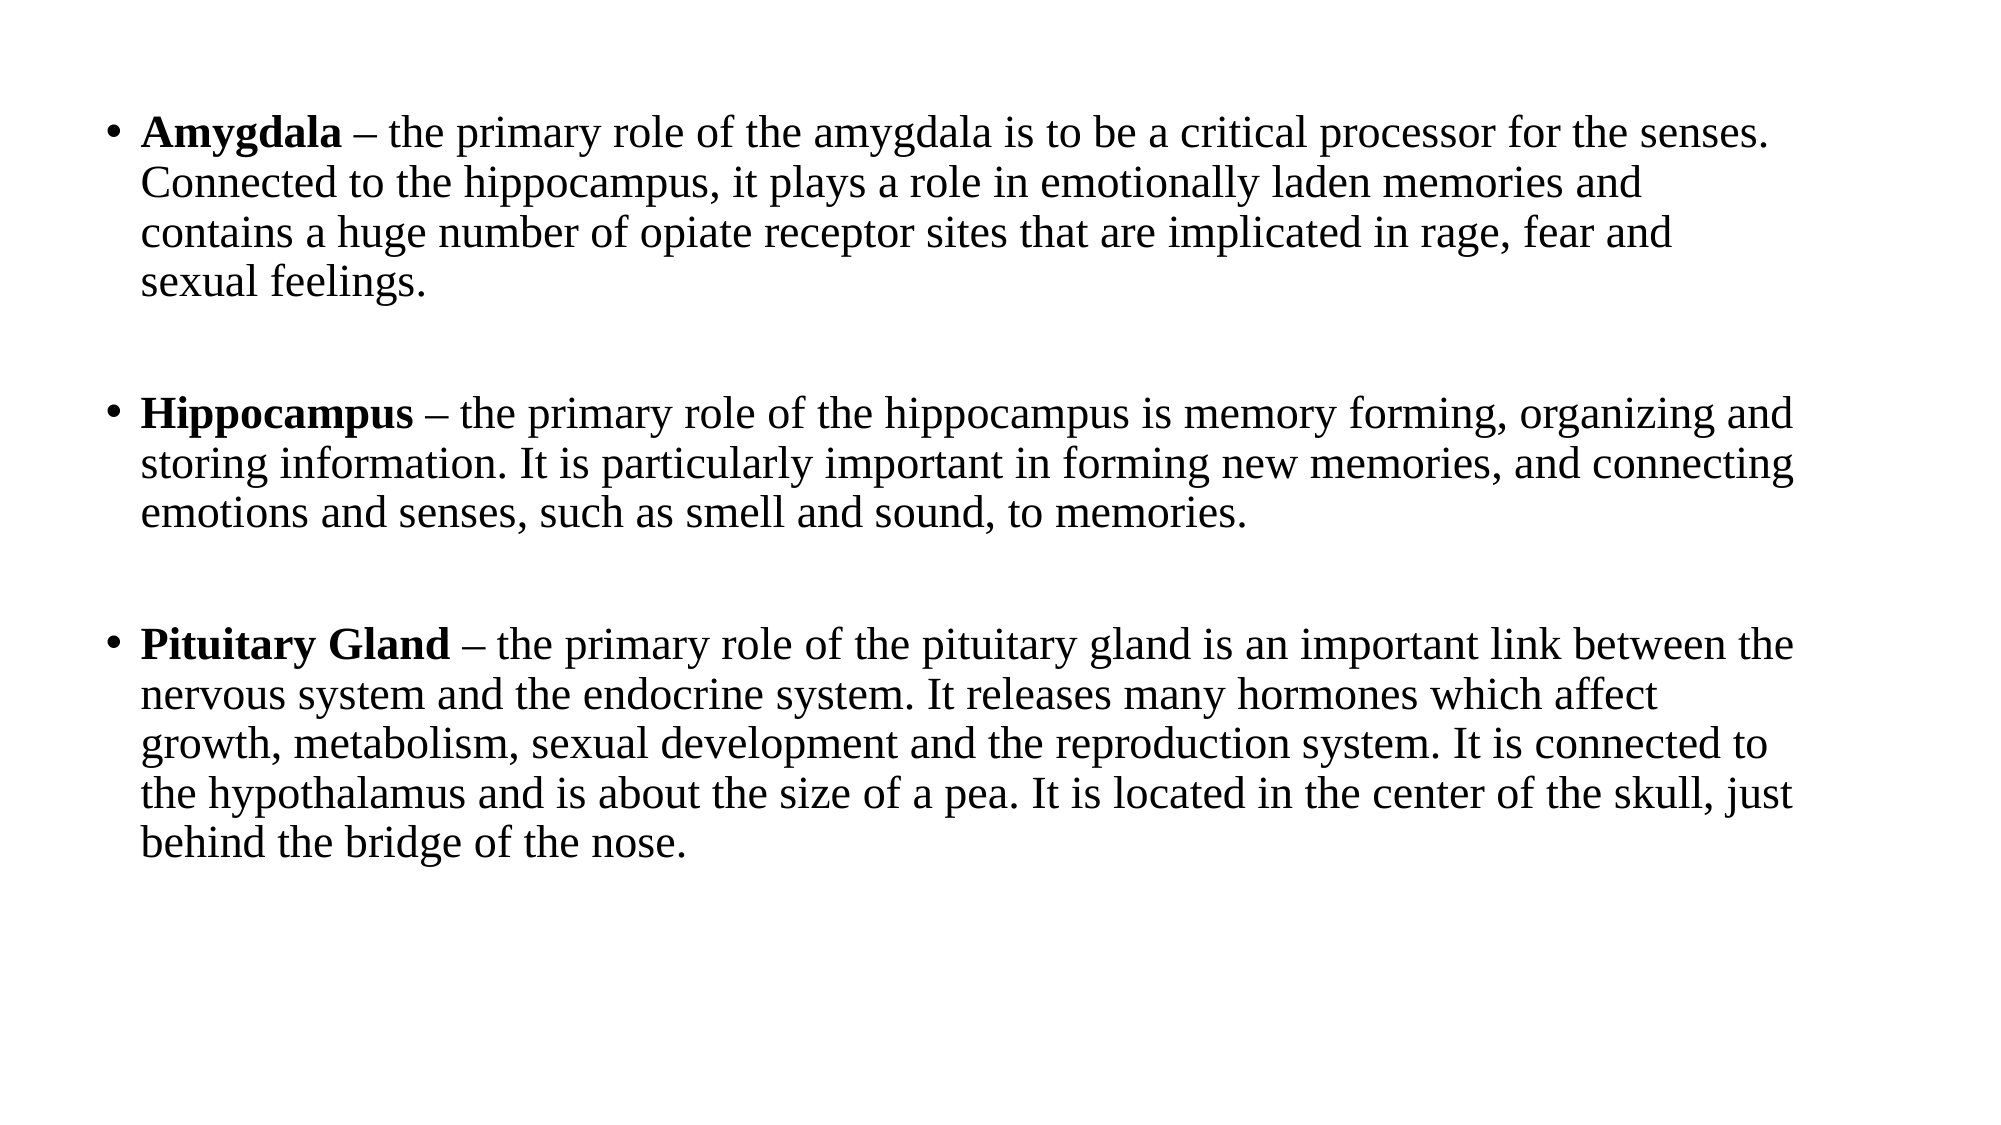

Amygdala – the primary role of the amygdala is to be a critical processor for the senses. Connected to the hippocampus, it plays a role in emotionally laden memories and contains a huge number of opiate receptor sites that are implicated in rage, fear and sexual feelings.

Hippocampus – the primary role of the hippocampus is memory forming, organizing and storing information. It is particularly important in forming new memories, and connecting emotions and senses, such as smell and sound, to memories.

Pituitary Gland – the primary role of the pituitary gland is an important link between the nervous system and the endocrine system. It releases many hormones which affect growth, metabolism, sexual development and the reproduction system. It is connected to the hypothalamus and is about the size of a pea. It is located in the center of the skull, just behind the bridge of the nose.